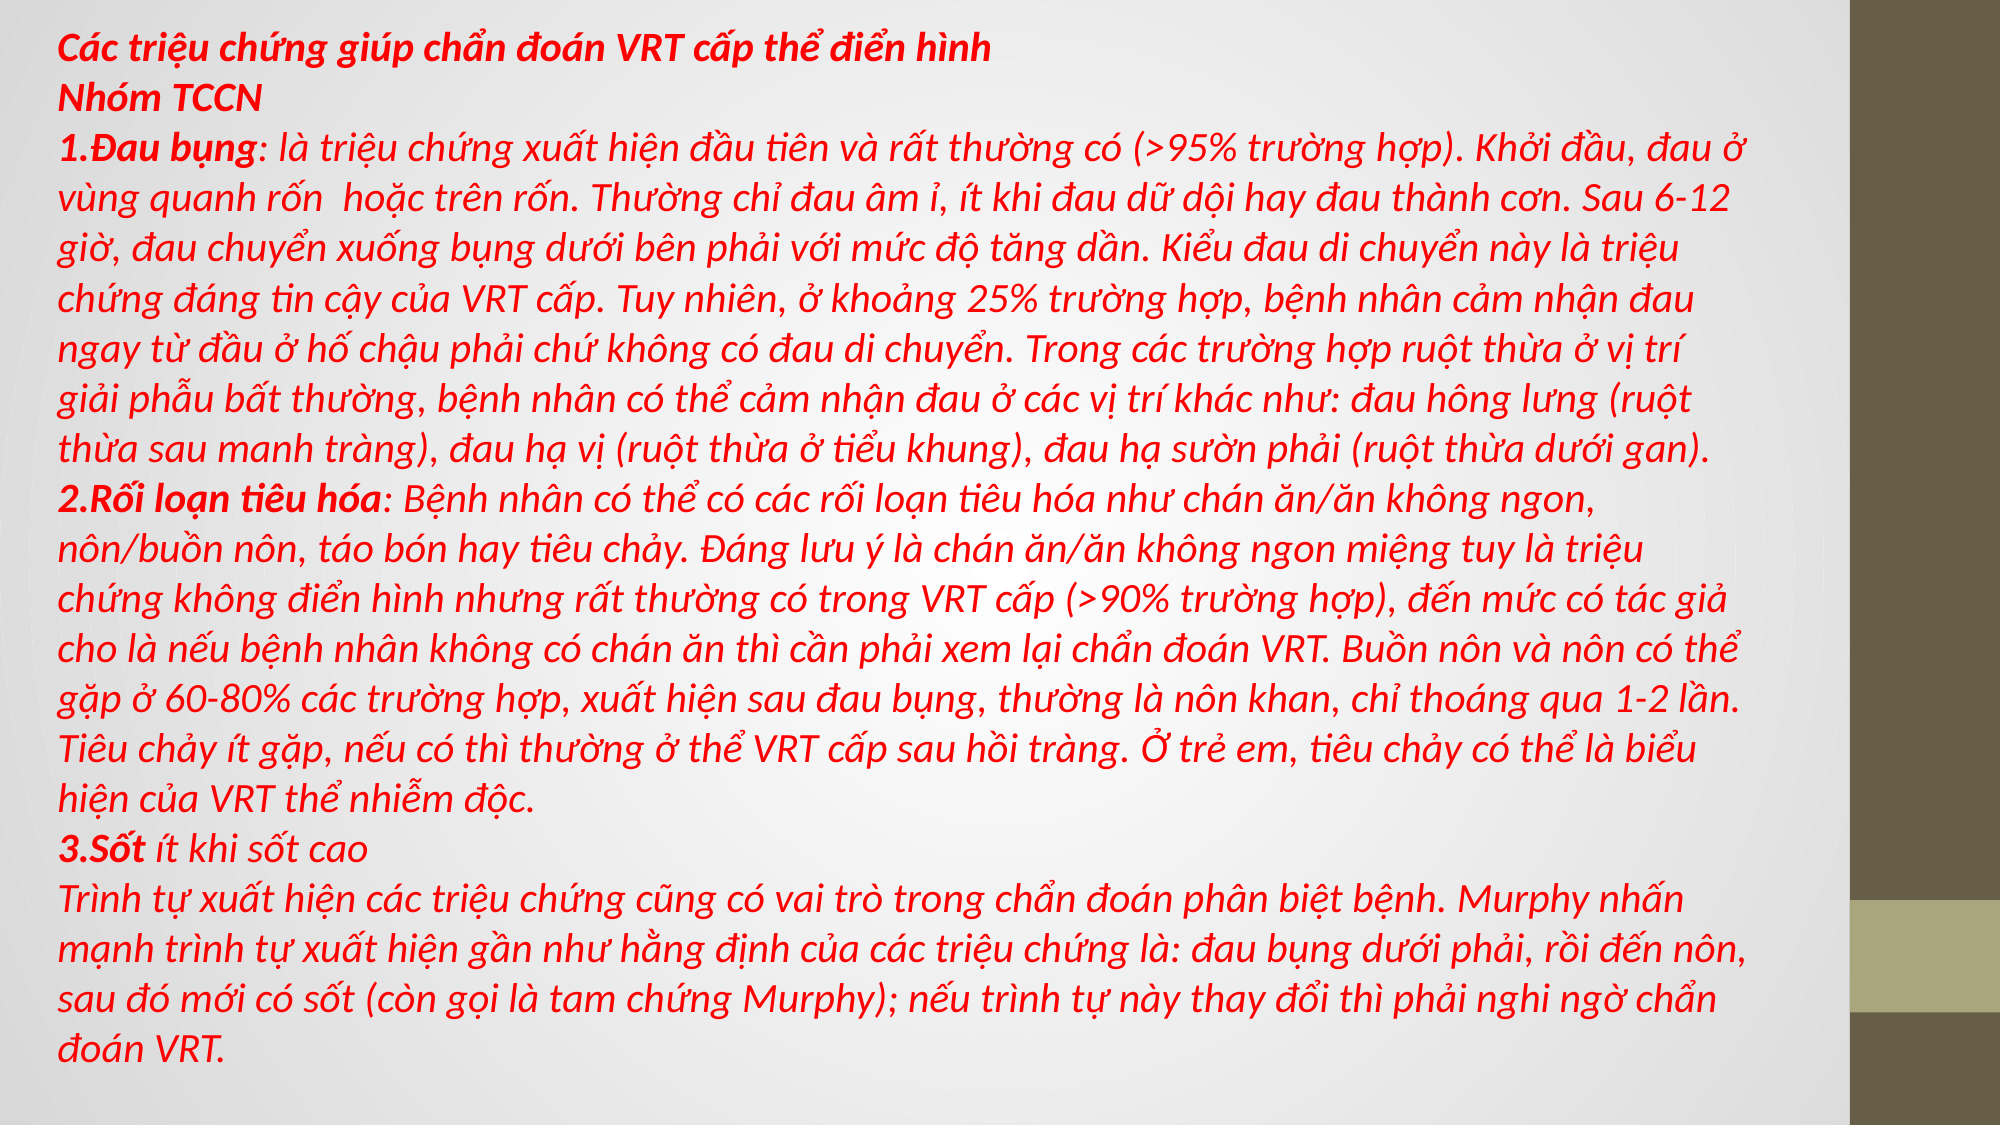

Các triệu chứng giúp chẩn đoán VRT cấp thể điển hình
Nhóm TCCN
1.Đau bụng: là triệu chứng xuất hiện đầu tiên và rất thường có (>95% trường hợp). Khởi đầu, đau ở vùng quanh rốn  hoặc trên rốn. Thường chỉ đau âm ỉ, ít khi đau dữ dội hay đau thành cơn. Sau 6-12 giờ, đau chuyển xuống bụng dưới bên phải với mức độ tăng dần. Kiểu đau di chuyển này là triệu chứng đáng tin cậy của VRT cấp. Tuy nhiên, ở khoảng 25% trường hợp, bệnh nhân cảm nhận đau ngay từ đầu ở hố chậu phải chứ không có đau di chuyển. Trong các trường hợp ruột thừa ở vị trí giải phẫu bất thường, bệnh nhân có thể cảm nhận đau ở các vị trí khác như: đau hông lưng (ruột thừa sau manh tràng), đau hạ vị (ruột thừa ở tiểu khung), đau hạ sườn phải (ruột thừa dưới gan).
2.Rối loạn tiêu hóa: Bệnh nhân có thể có các rối loạn tiêu hóa như chán ăn/ăn không ngon, nôn/buồn nôn, táo bón hay tiêu chảy. Đáng lưu ý là chán ăn/ăn không ngon miệng tuy là triệu chứng không điển hình nhưng rất thường có trong VRT cấp (>90% trường hợp), đến mức có tác giả cho là nếu bệnh nhân không có chán ăn thì cần phải xem lại chẩn đoán VRT. Buồn nôn và nôn có thể gặp ở 60-80% các trường hợp, xuất hiện sau đau bụng, thường là nôn khan, chỉ thoáng qua 1-2 lần. Tiêu chảy ít gặp, nếu có thì thường ở thể VRT cấp sau hồi tràng. Ở trẻ em, tiêu chảy có thể là biểu hiện của VRT thể nhiễm độc.
3.Sốt ít khi sốt cao
Trình tự xuất hiện các triệu chứng cũng có vai trò trong chẩn đoán phân biệt bệnh. Murphy nhấn mạnh trình tự xuất hiện gần như hằng định của các triệu chứng là: đau bụng dưới phải, rồi đến nôn, sau đó mới có sốt (còn gọi là tam chứng Murphy); nếu trình tự này thay đổi thì phải nghi ngờ chẩn đoán VRT.